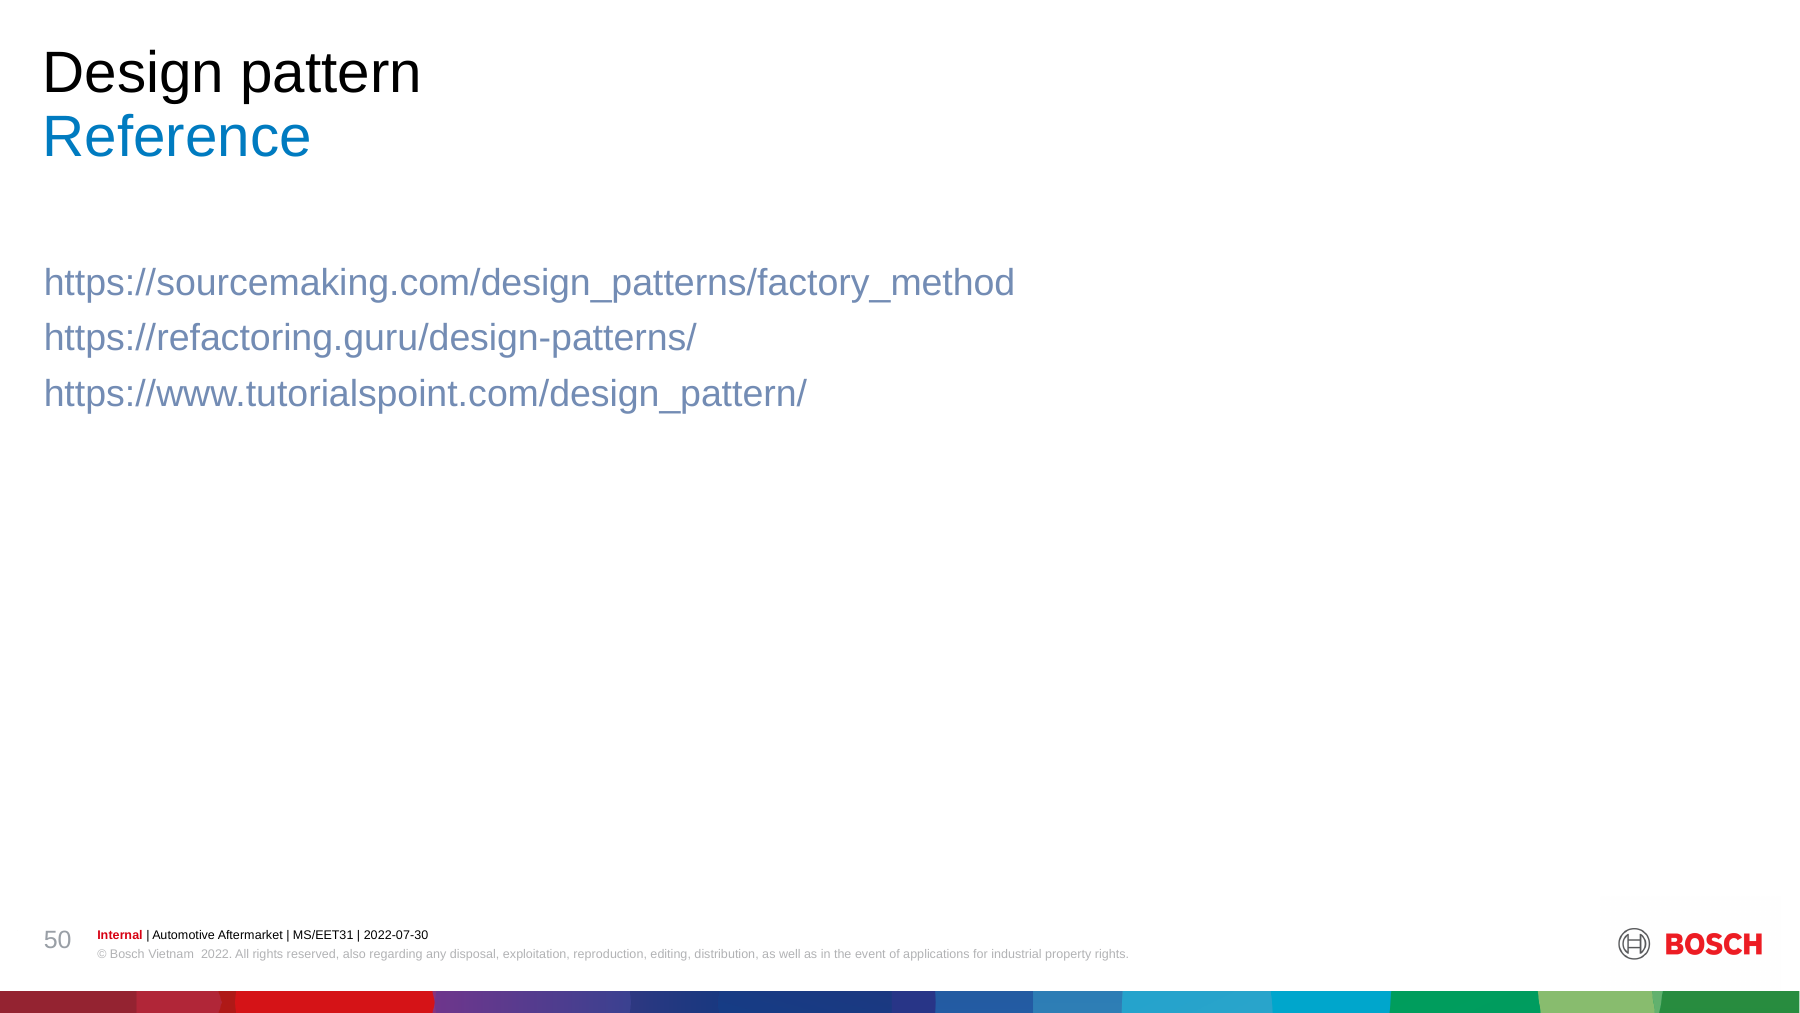

Design pattern
# Reference
https://sourcemaking.com/design_patterns/factory_method
https://refactoring.guru/design-patterns/
https://www.tutorialspoint.com/design_pattern/

50